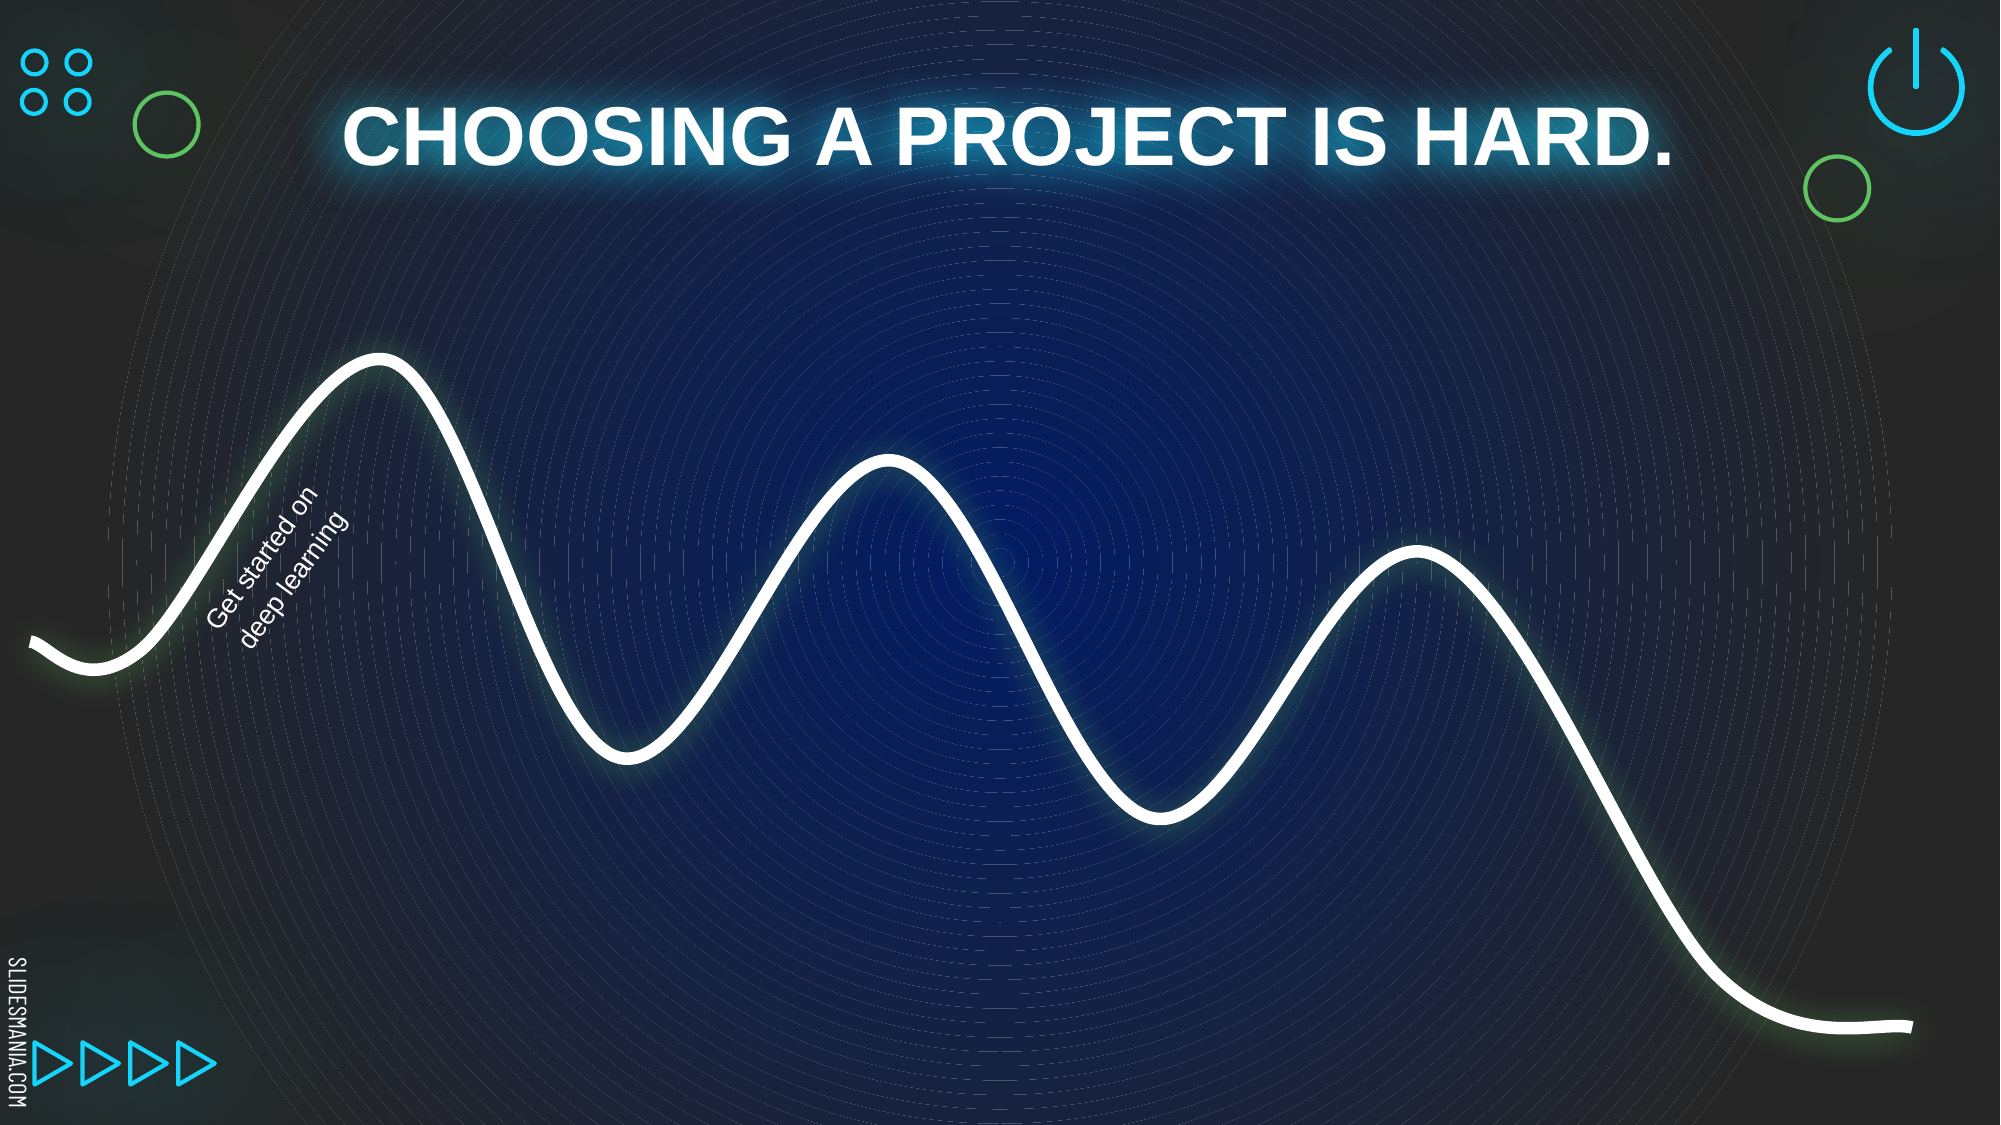

# CHOOSING A PROJECT IS HARD.

Get started on deep learning